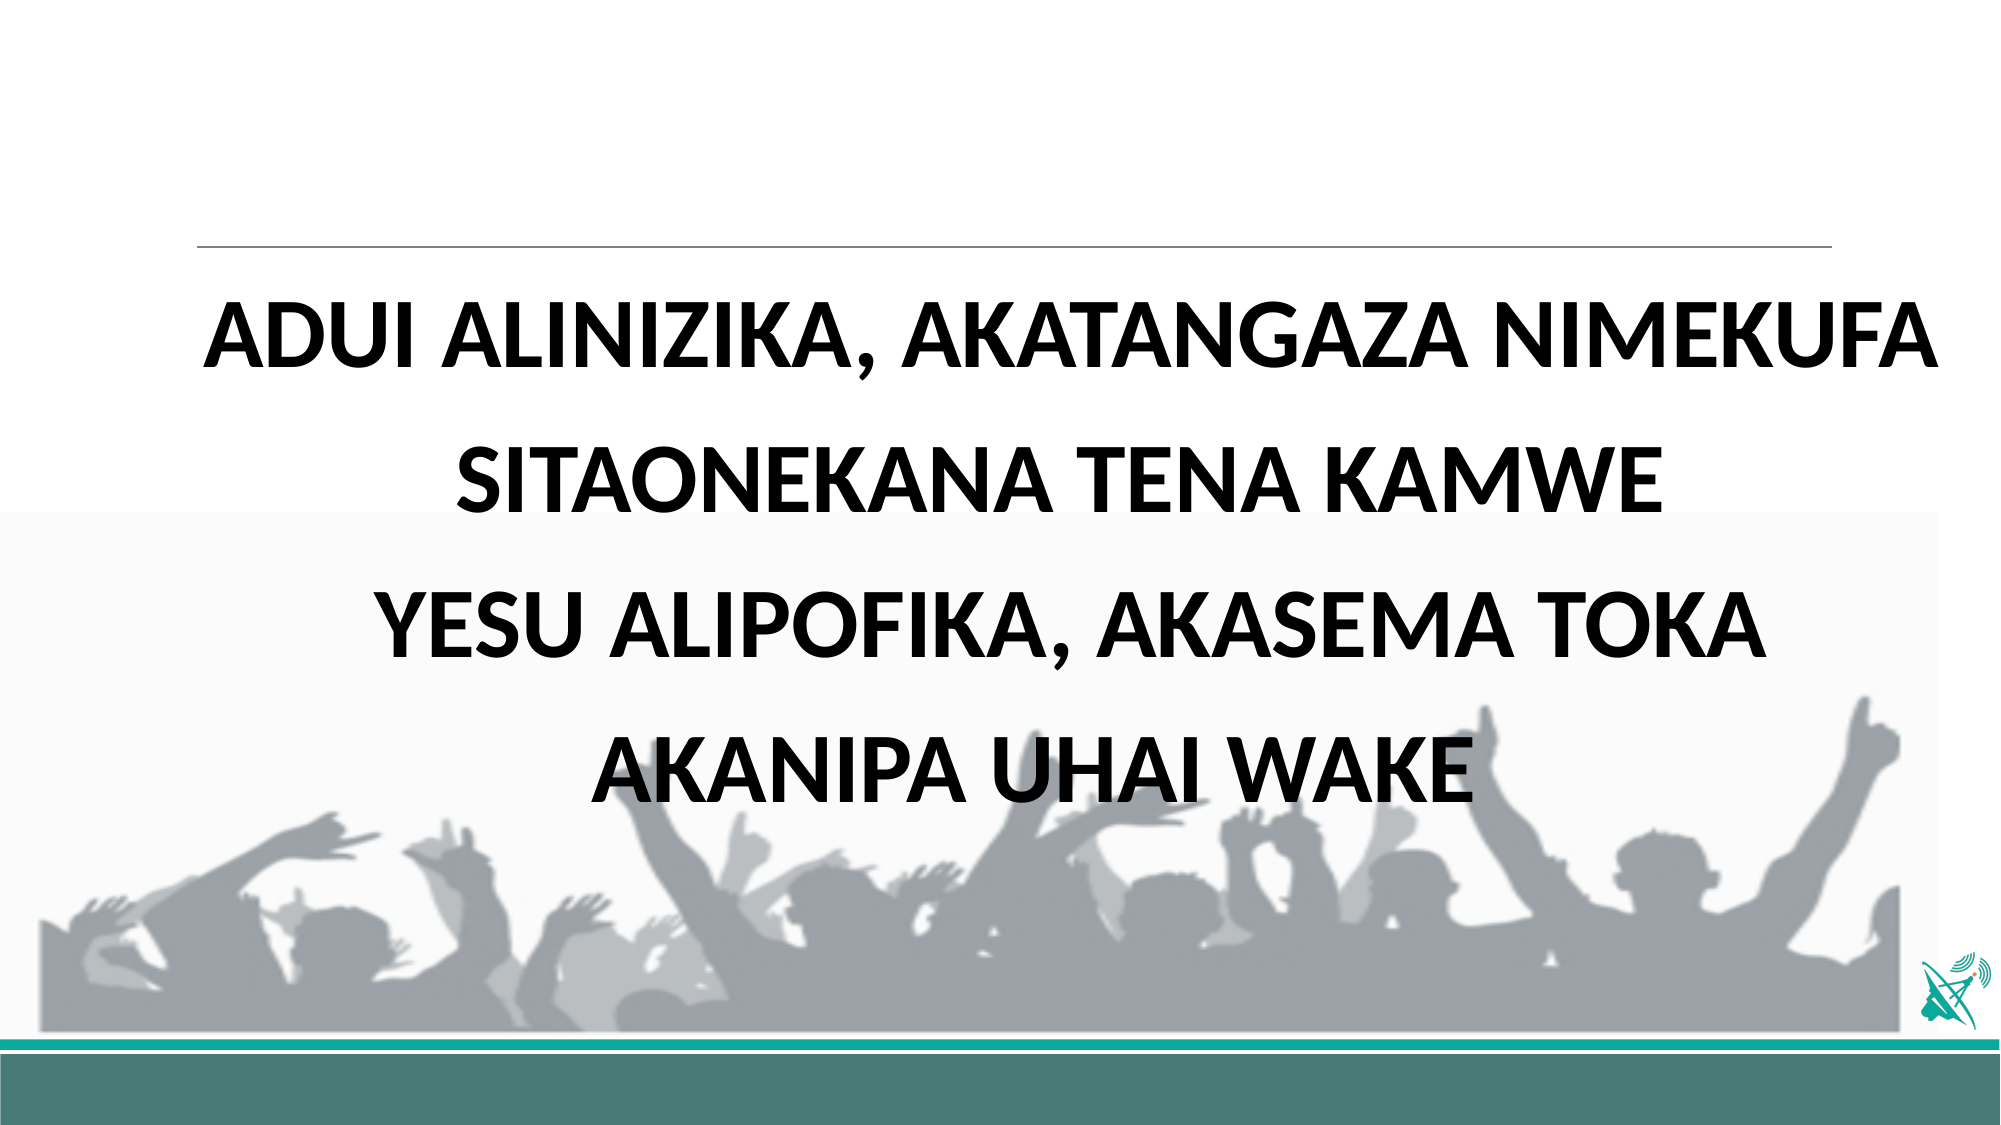

#
ADUI ALINIZIKA, AKATANGAZA NIMEKUFA
SITAONEKANA TENA KAMWE
YESU ALIPOFIKA, AKASEMA TOKA
AKANIPA UHAI WAKE